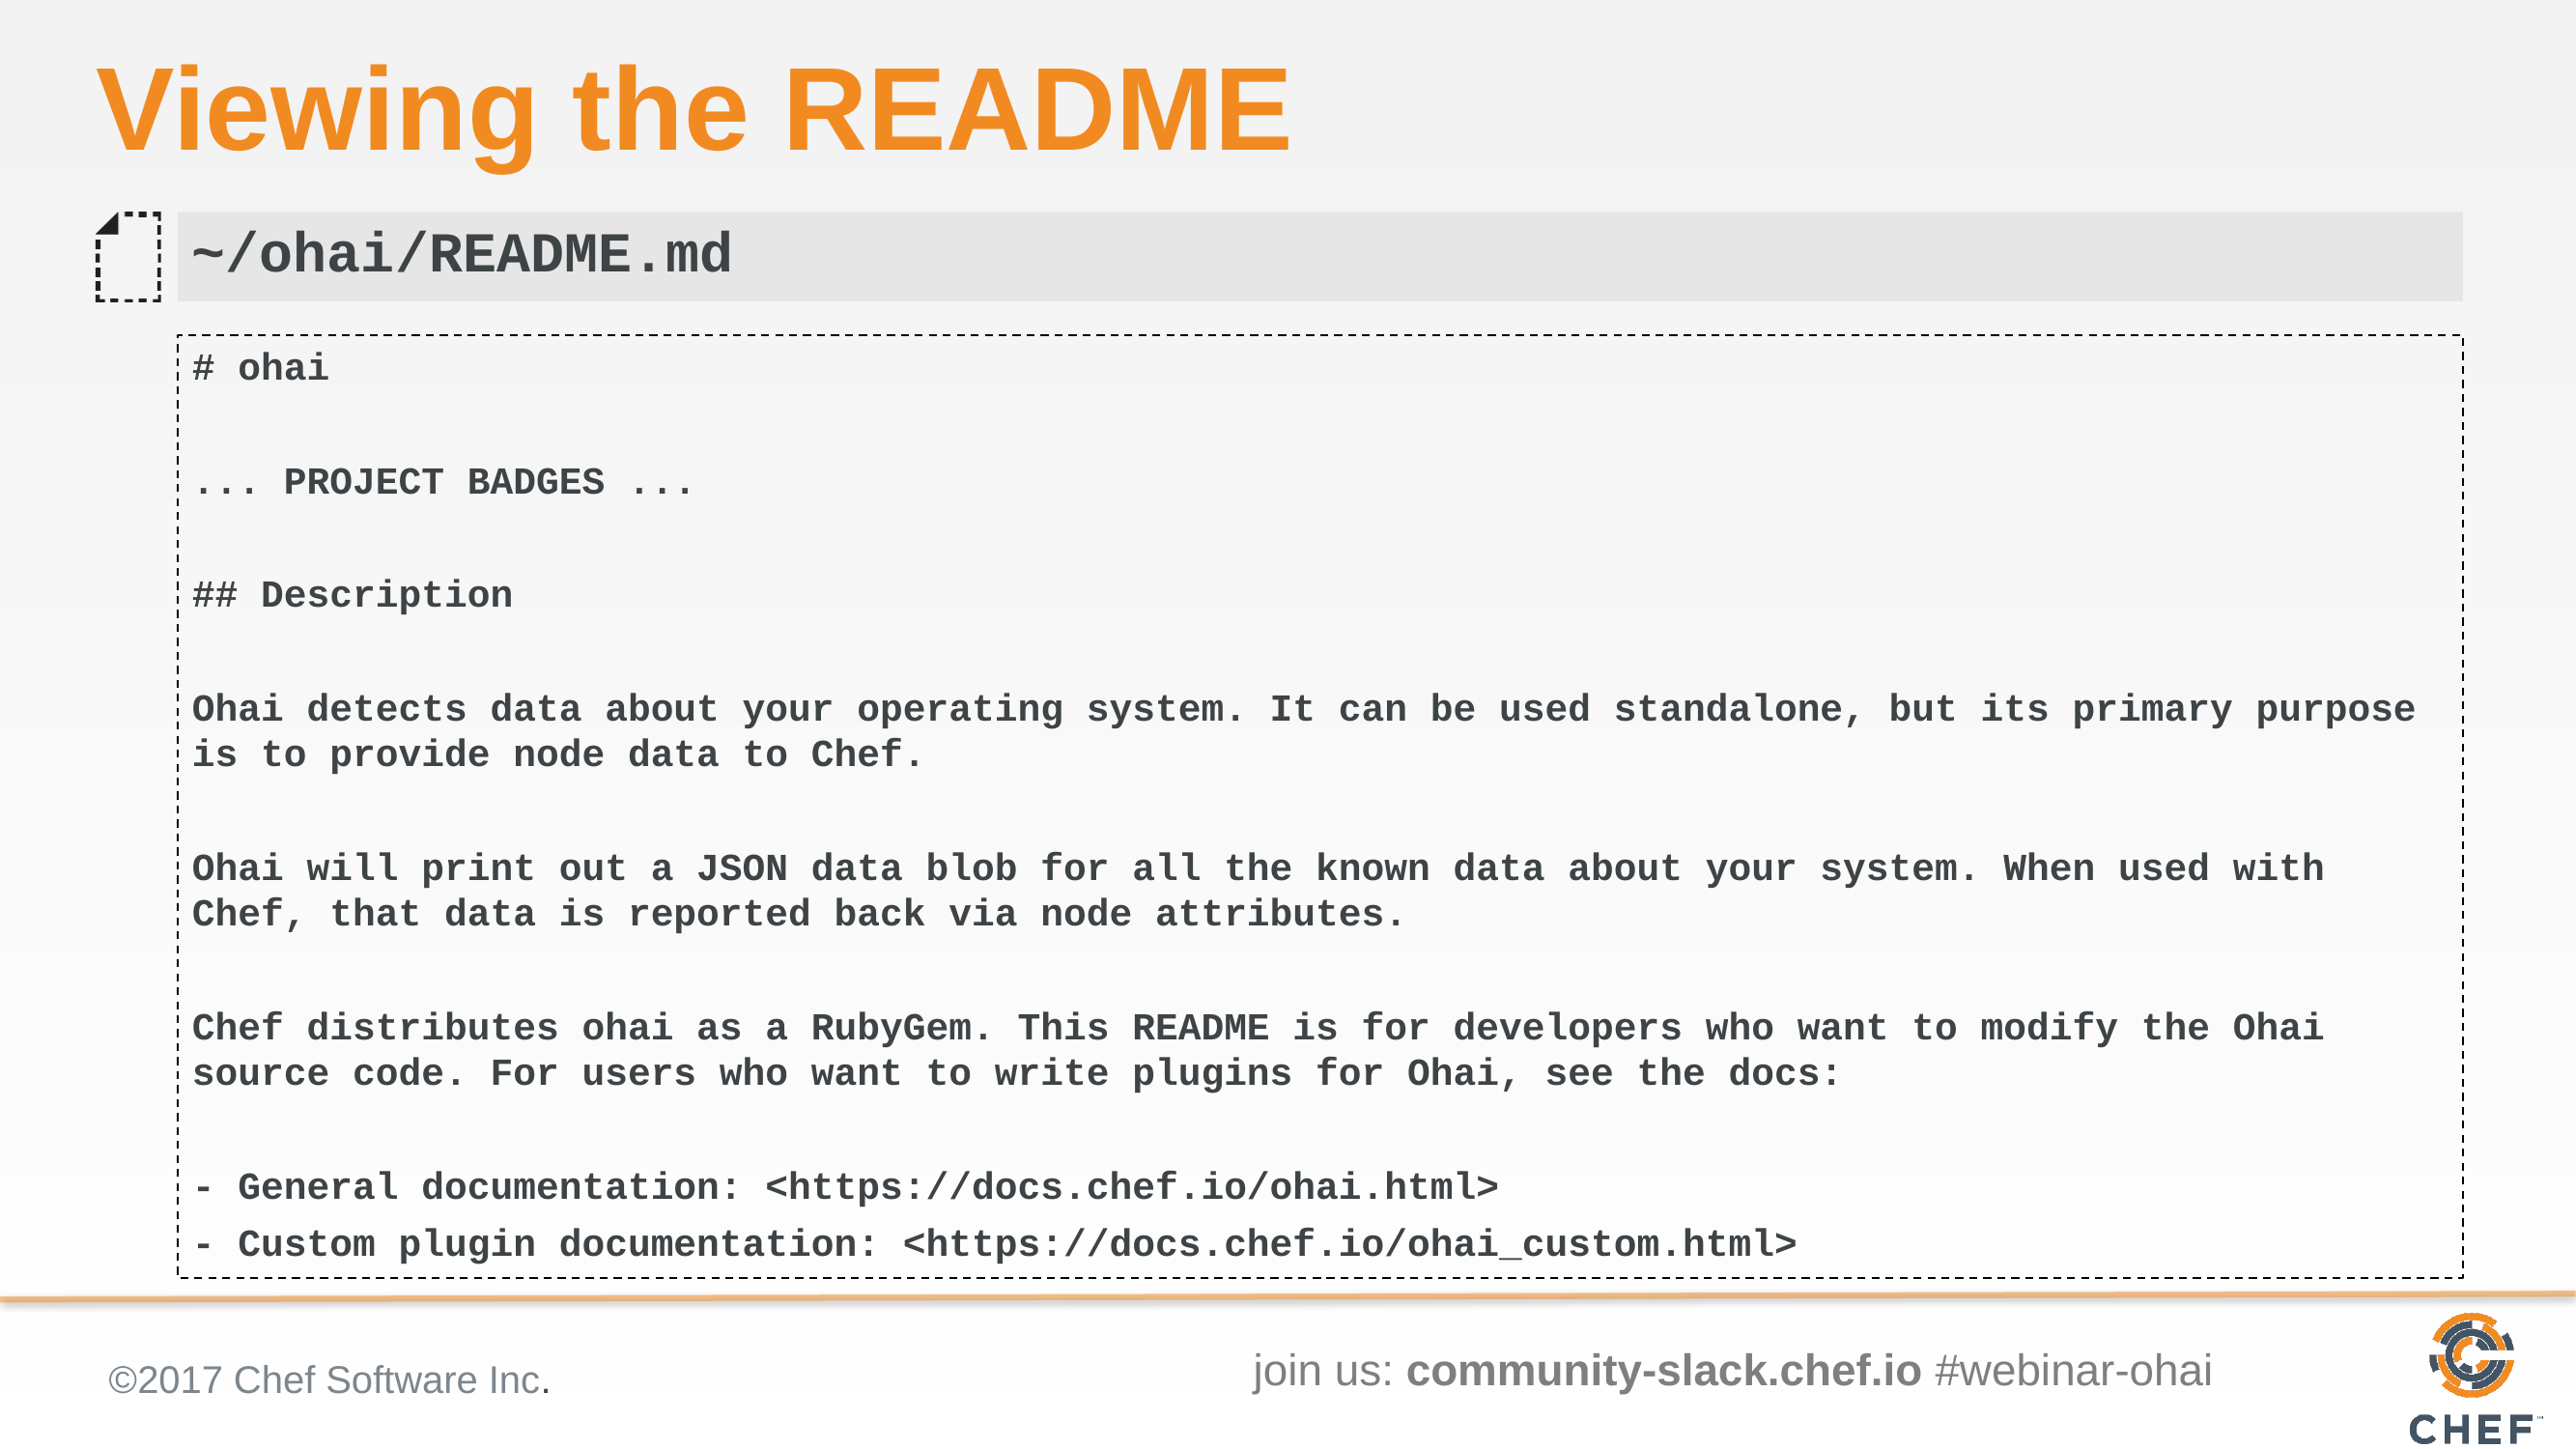

# Viewing the README
~/ohai/README.md
# ohai

... PROJECT BADGES ...

## Description

Ohai detects data about your operating system. It can be used standalone, but its primary purpose is to provide node data to Chef.

Ohai will print out a JSON data blob for all the known data about your system. When used with Chef, that data is reported back via node attributes.

Chef distributes ohai as a RubyGem. This README is for developers who want to modify the Ohai source code. For users who want to write plugins for Ohai, see the docs:

- General documentation: <https://docs.chef.io/ohai.html>
- Custom plugin documentation: <https://docs.chef.io/ohai_custom.html>